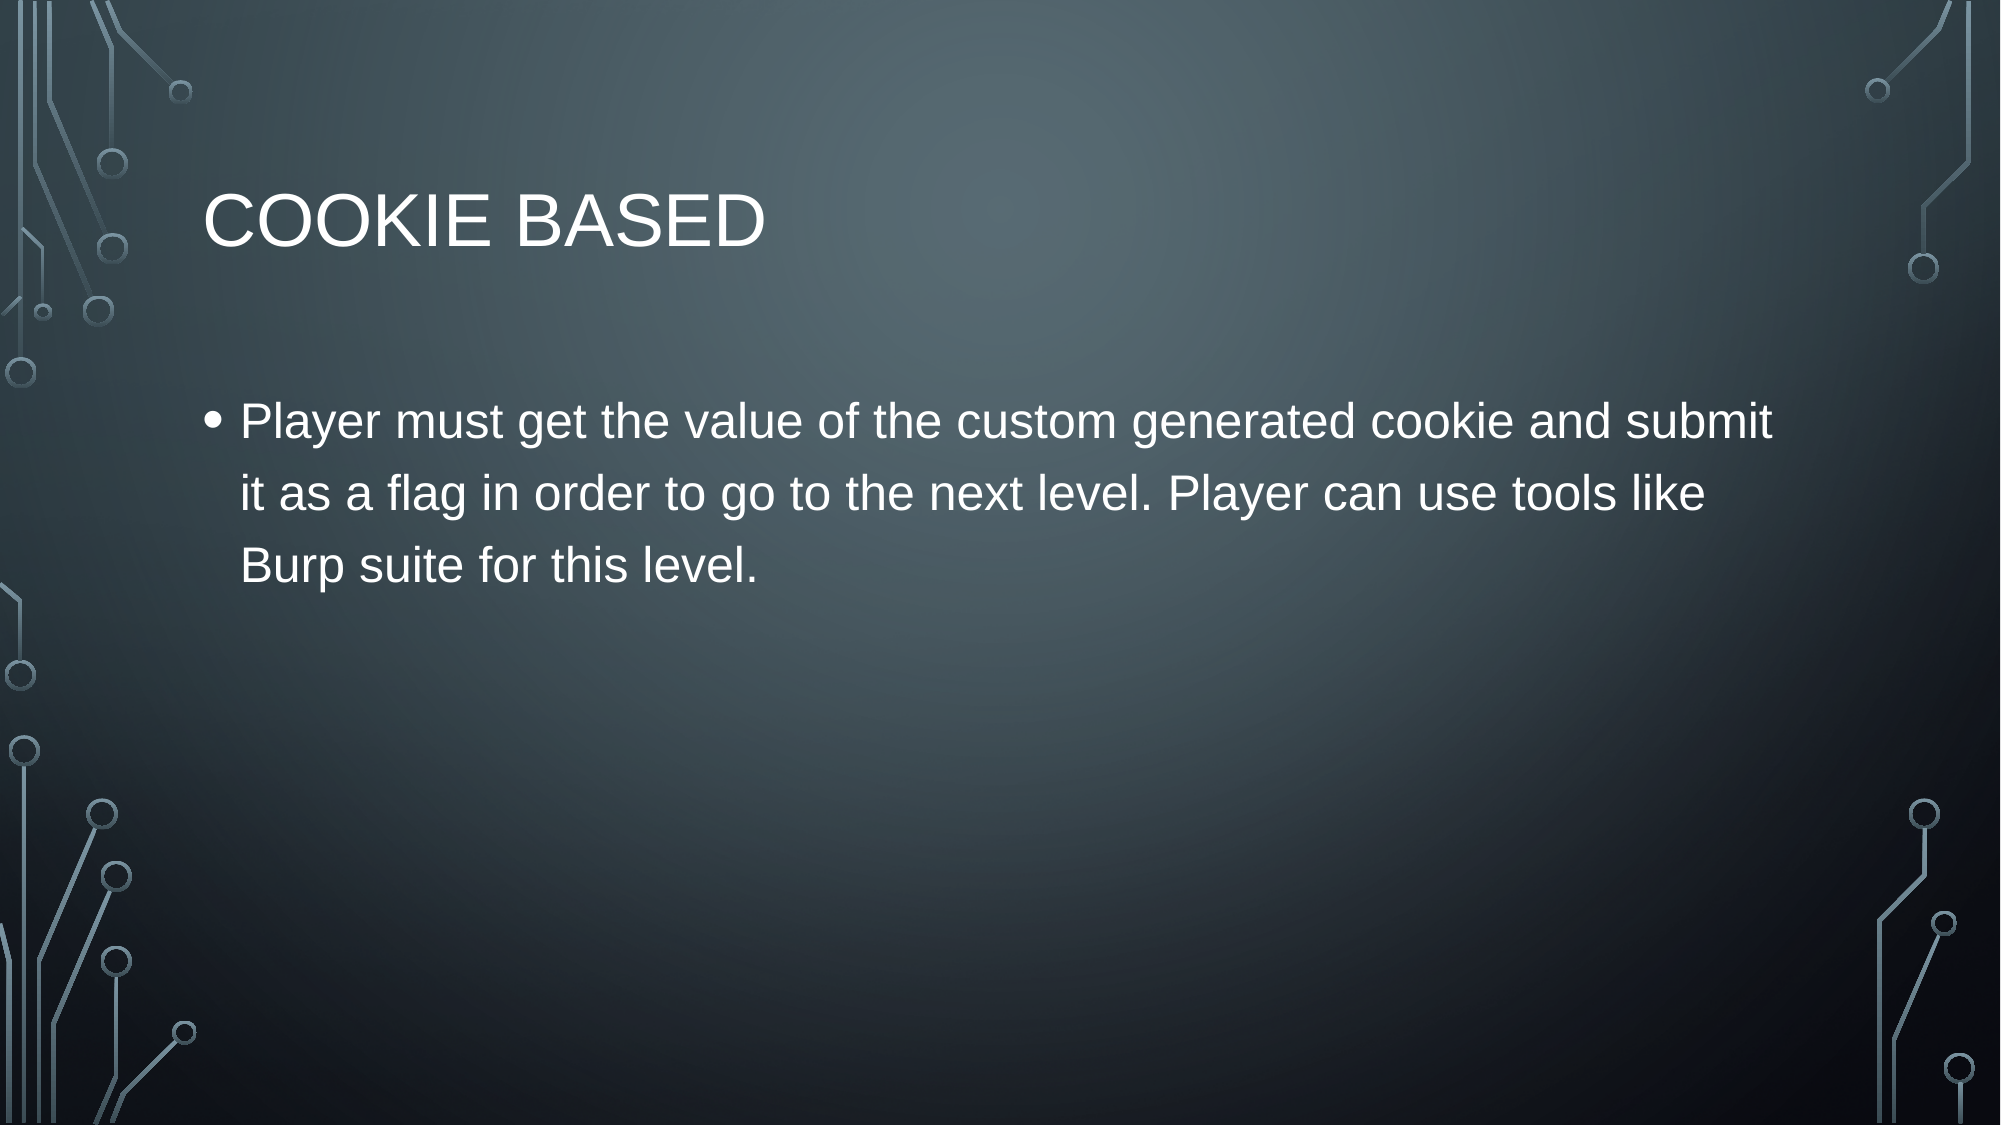

# Cookie based
Player must get the value of the custom generated cookie and submit it as a flag in order to go to the next level. Player can use tools like Burp suite for this level.